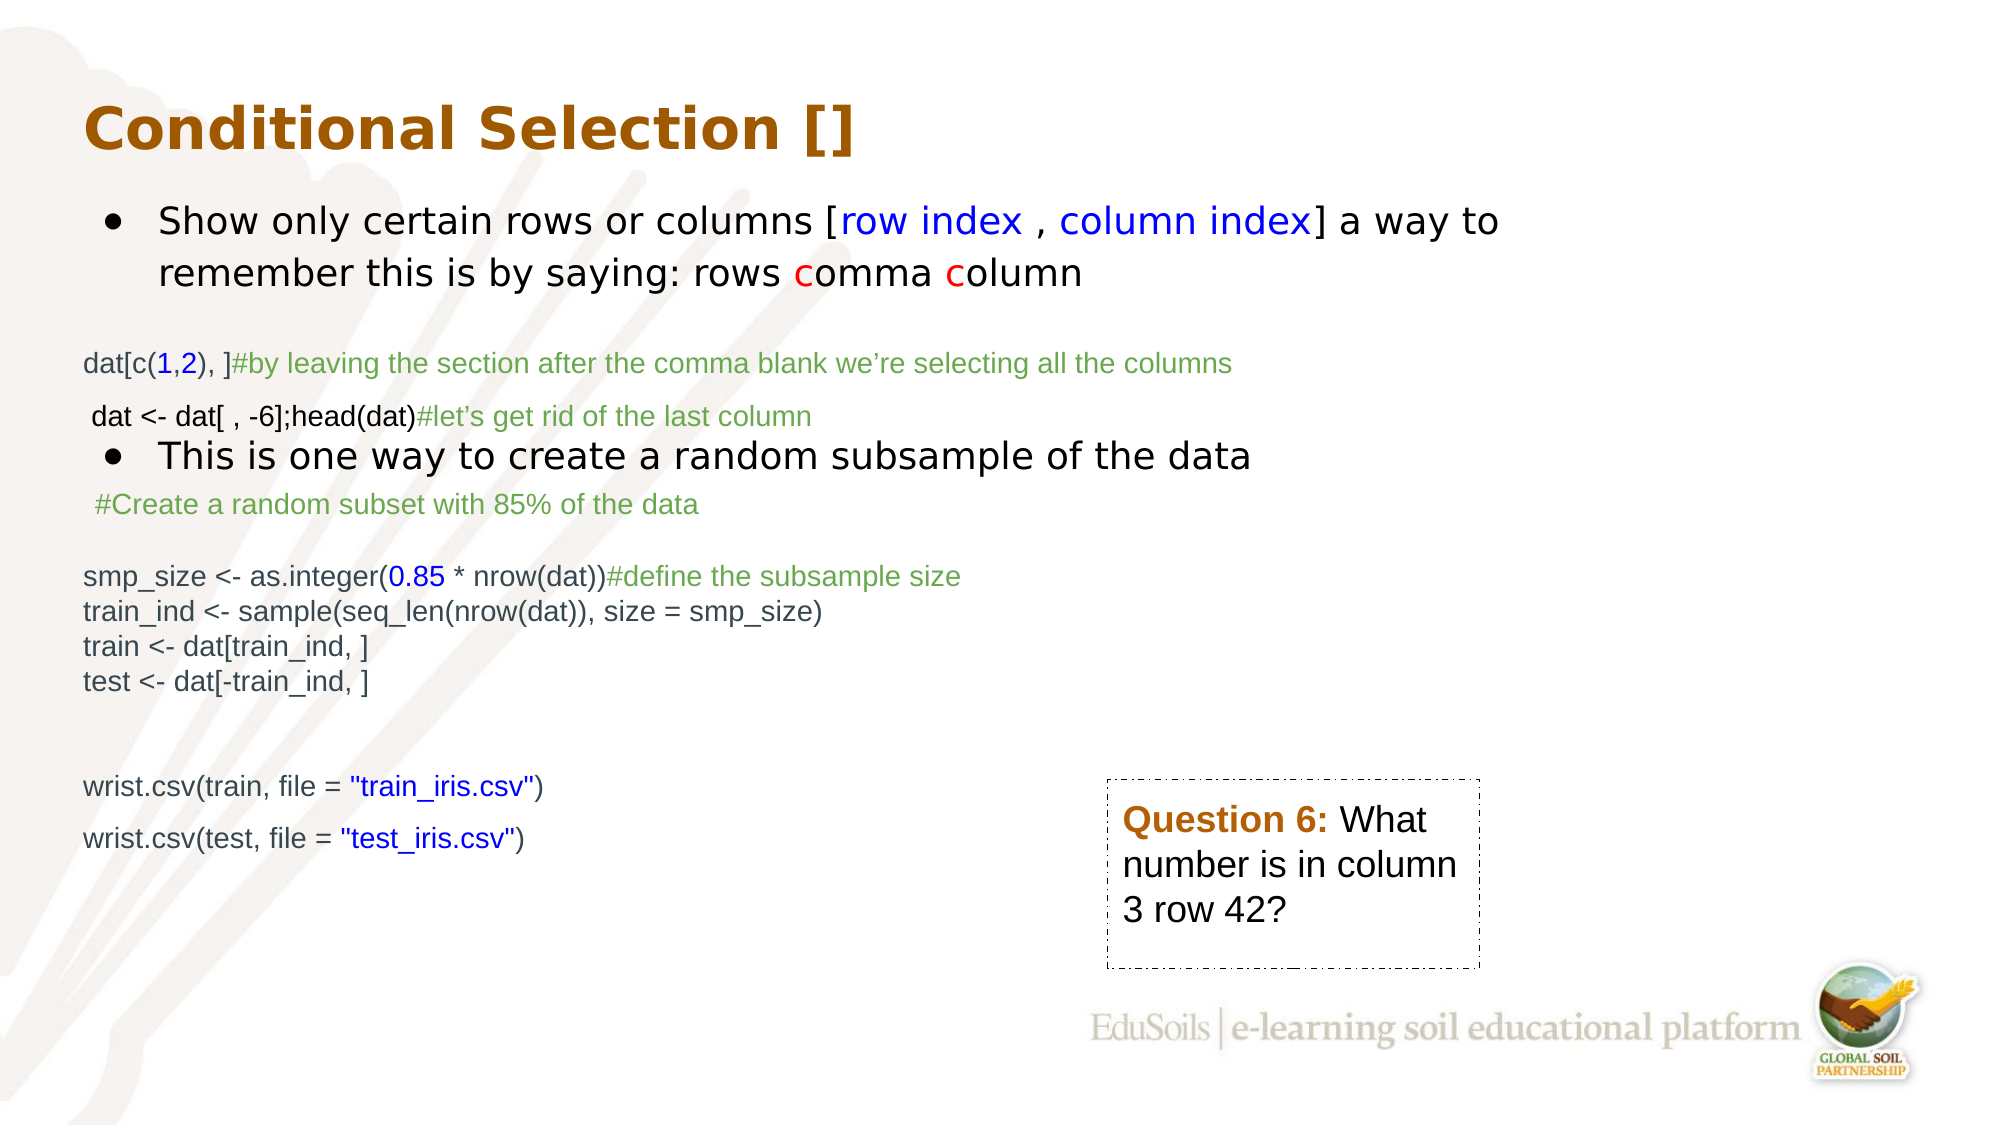

# Conditional Selection []
Show only certain rows or columns [row index , column index] a way to remember this is by saying: rows comma column
dat[c(1,2), ]#by leaving the section after the comma blank we’re selecting all the columns
 dat <- dat[ , -6];head(dat)#let’s get rid of the last column
This is one way to create a random subsample of the data
 #Create a random subset with 85% of the data

smp_size <- as.integer(0.85 * nrow(dat))#define the subsample size
train_ind <- sample(seq_len(nrow(dat)), size = smp_size)
train <- dat[train_ind, ]
test <- dat[-train_ind, ]

wrist.csv(train, file = "train_iris.csv")
wrist.csv(test, file = "test_iris.csv")

Question 6: What number is in column 3 row 42?

33